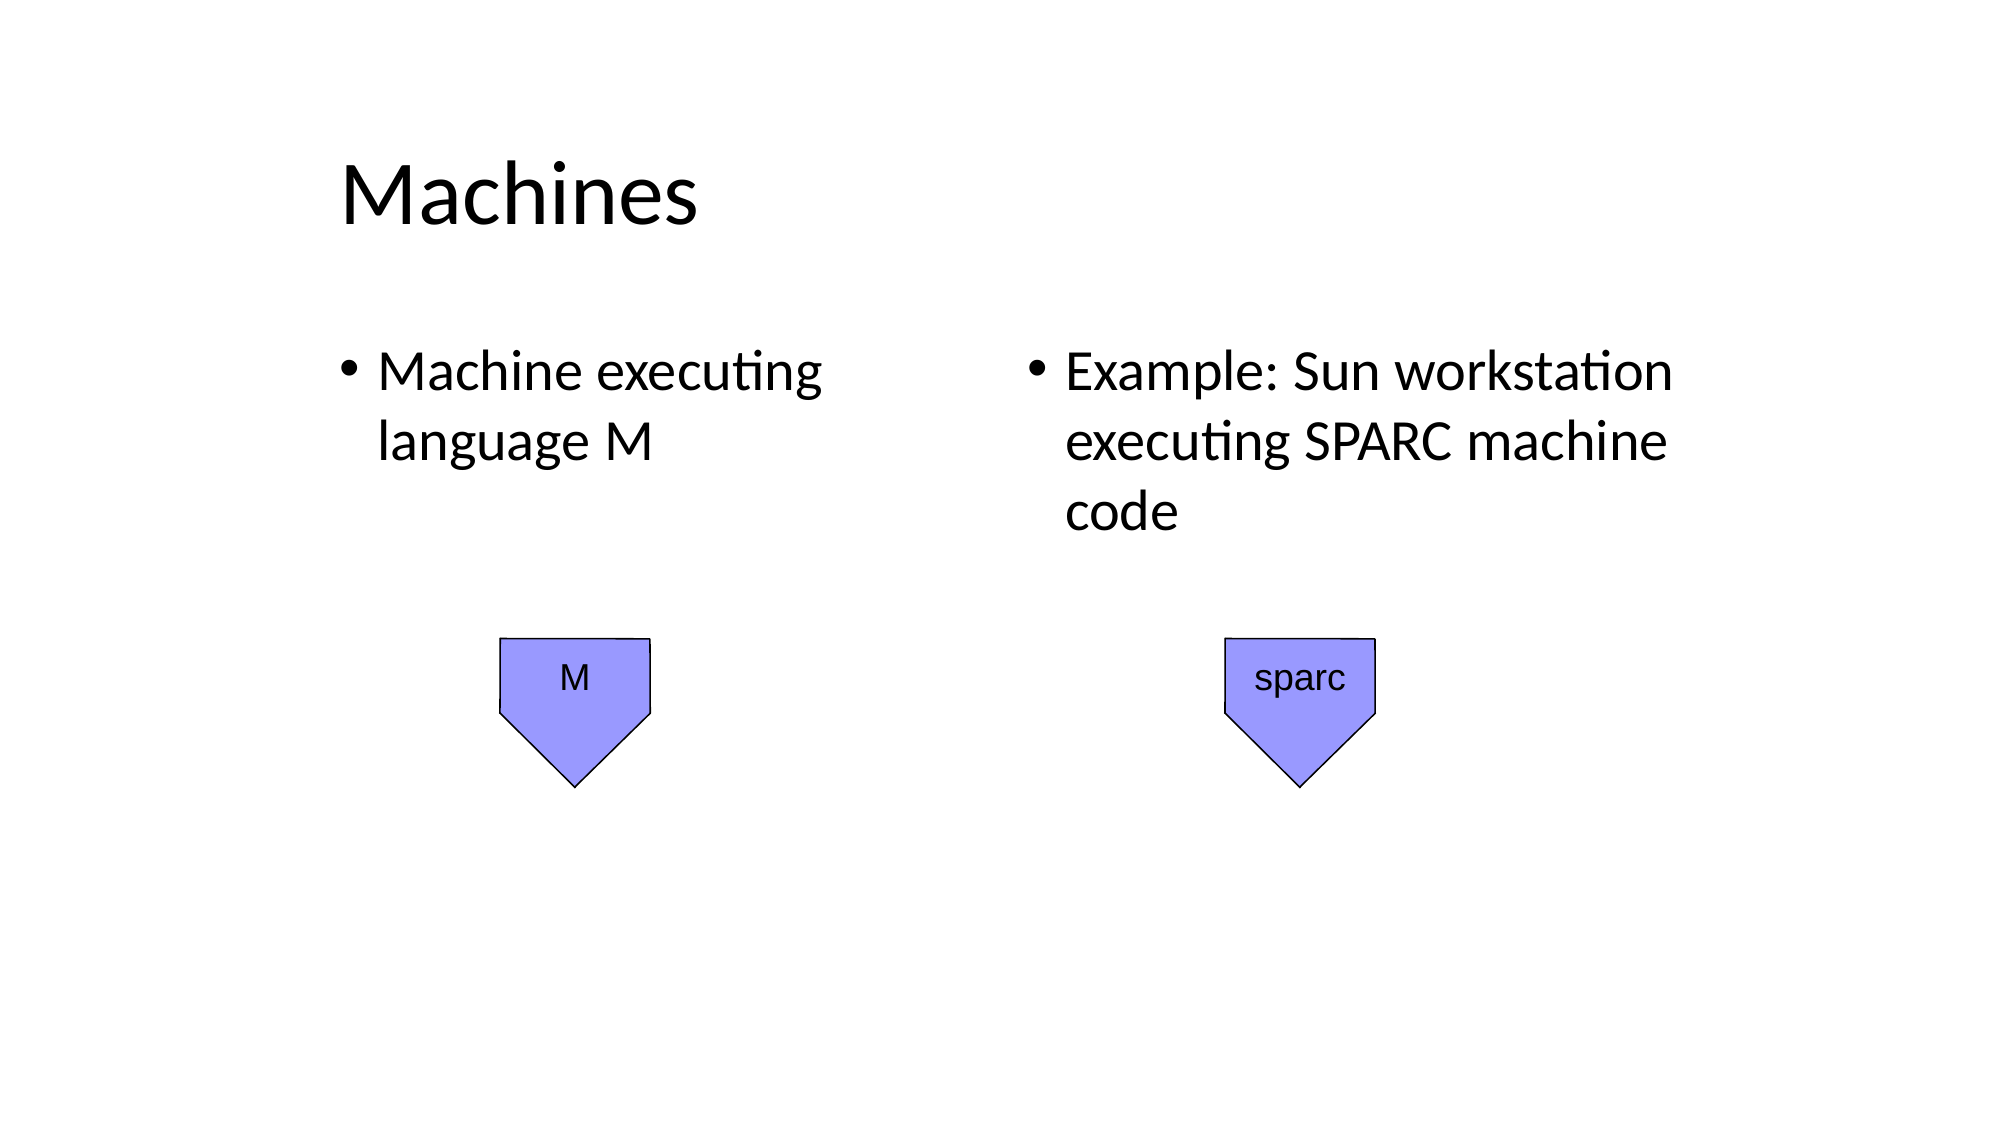

# Machines
Machine executing language M
Example: Sun workstation executing SPARC machine code

M

sparc